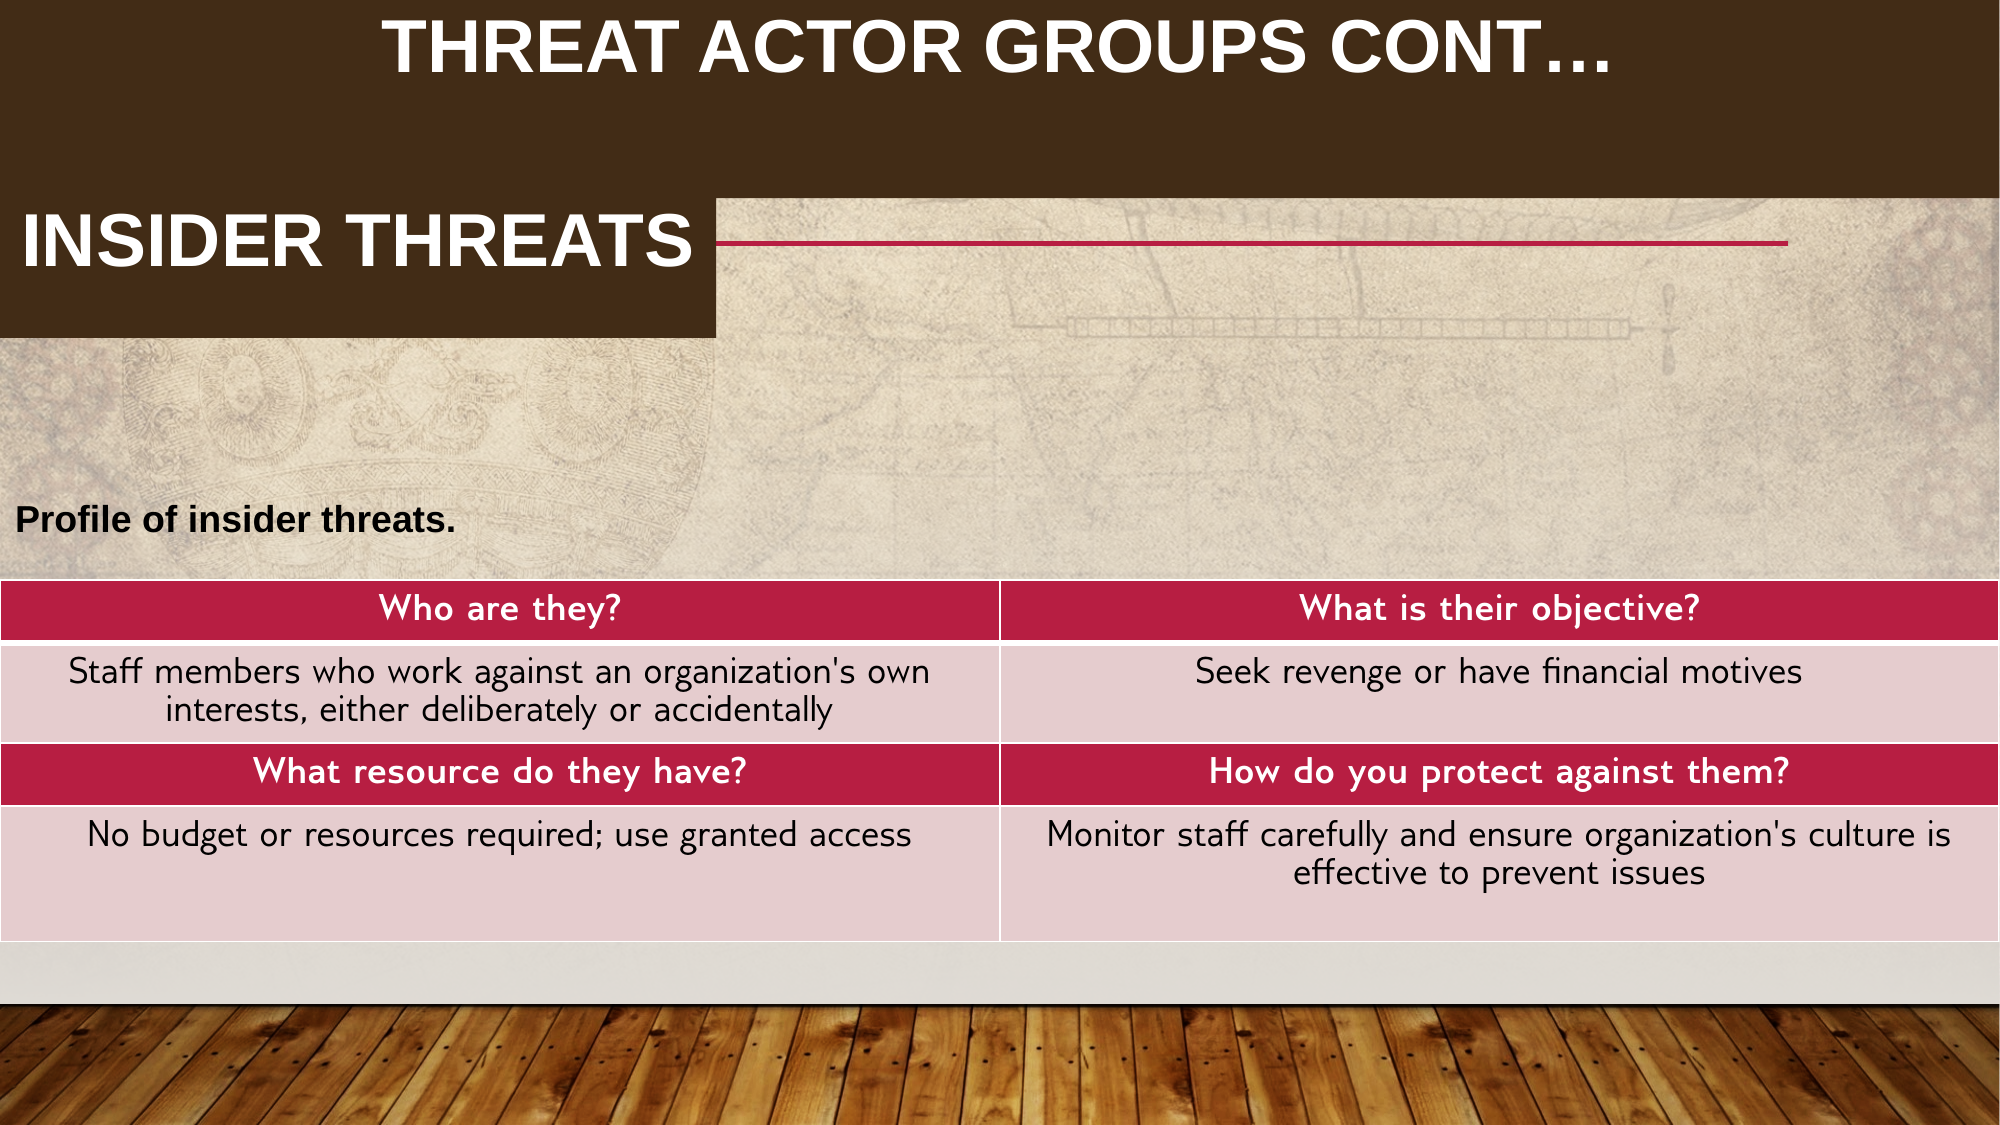

109
# Threat actor groups cont…
INSIDER THREATS

Profile of insider threats.

| Who are they? | What is their objective? |
| --- | --- |
| Staff members who work against an organization's own interests, either deliberately or accidentally | Seek revenge or have financial motives |
| What resource do they have? | How do you protect against them? |
| No budget or resources required; use granted access | Monitor staff carefully and ensure organization's culture is effective to prevent issues |